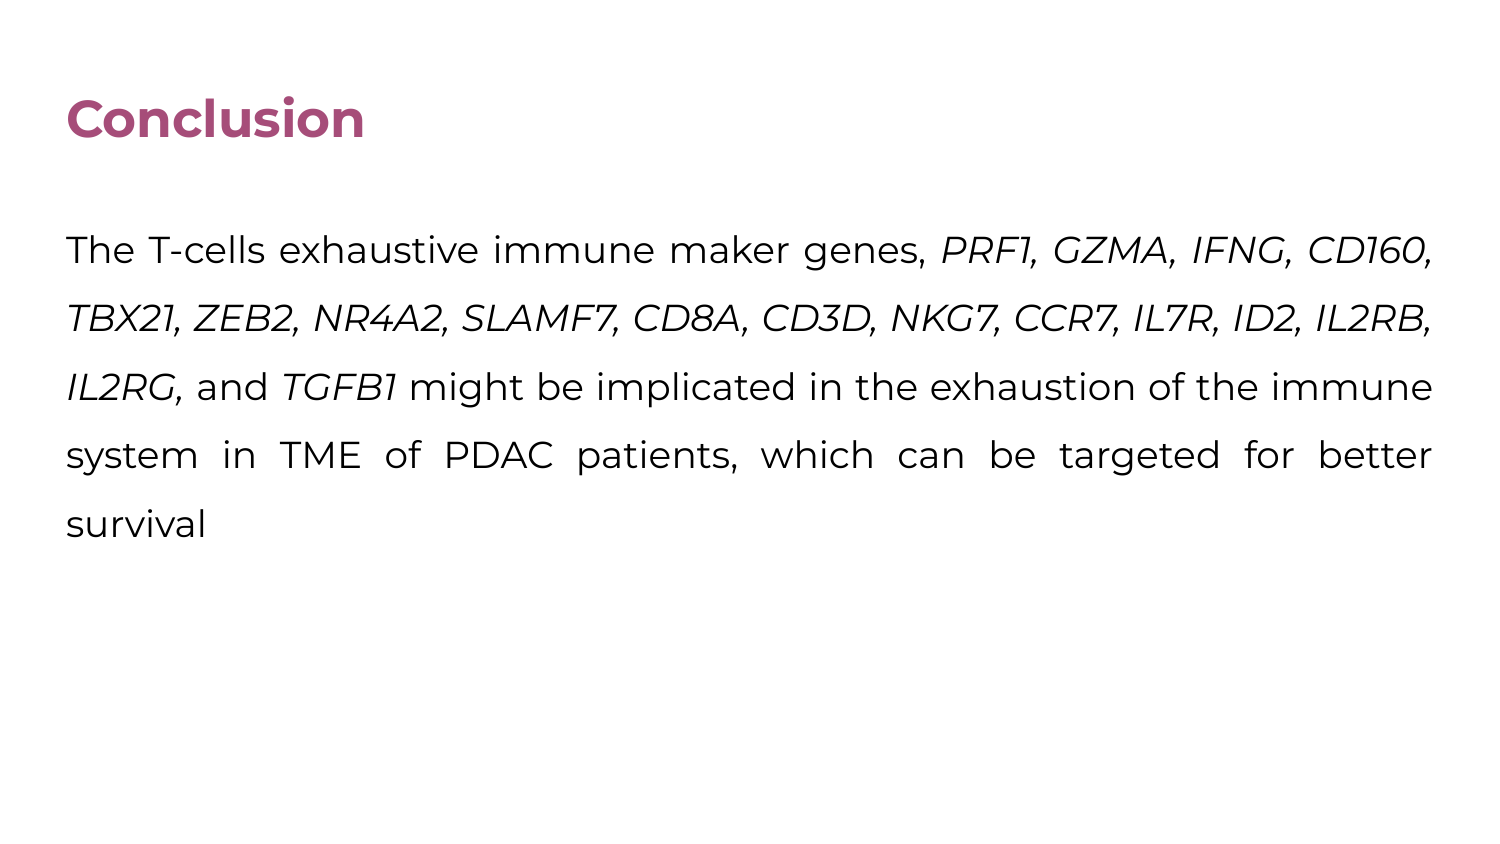

# Conclusion
The T-cells exhaustive immune maker genes, PRF1, GZMA, IFNG, CD160, TBX21, ZEB2, NR4A2, SLAMF7, CD8A, CD3D, NKG7, CCR7, IL7R, ID2, IL2RB, IL2RG, and TGFB1 might be implicated in the exhaustion of the immune system in TME of PDAC patients, which can be targeted for better survival